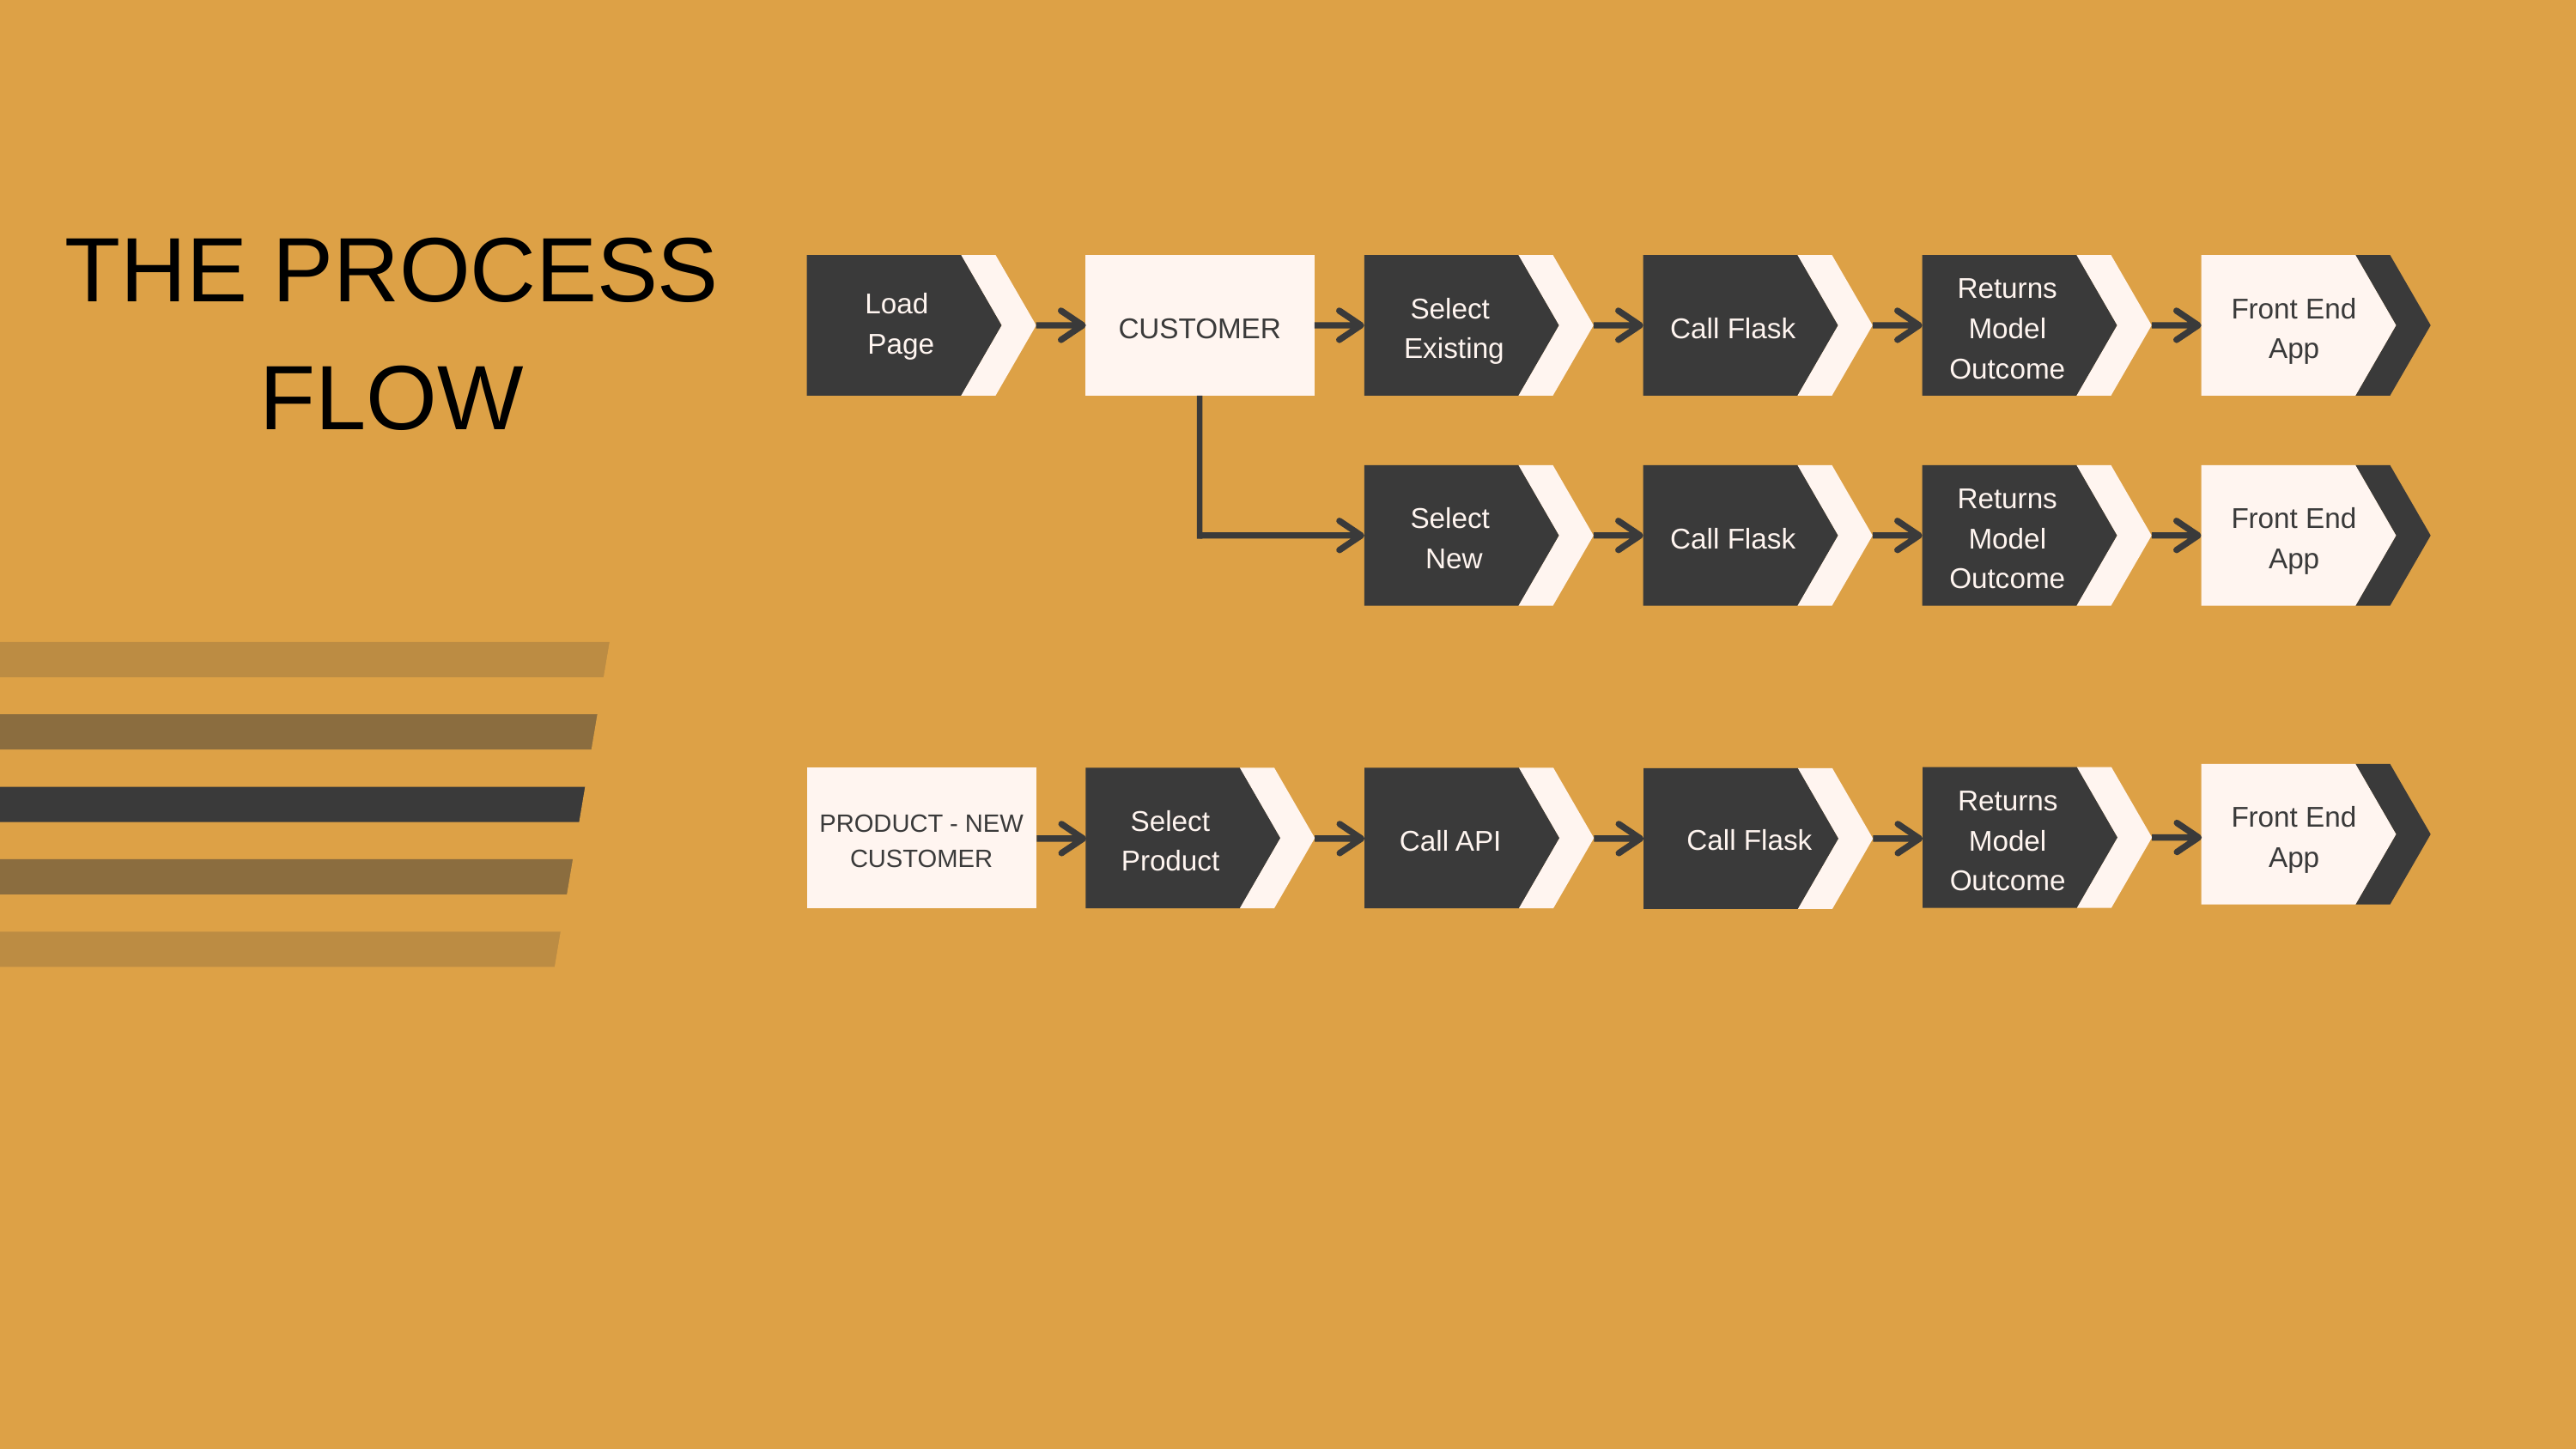

THE PROCESS FLOW

Load
Page

CUSTOMER

Select  Existing

Call Flask

Returns Model Outcome

Front End App

Select  New

Call Flask

Returns Model Outcome

Front End App

Front End App

Returns Model Outcome

PRODUCT - NEW CUSTOMER

Select Product

Call API
Call Flask